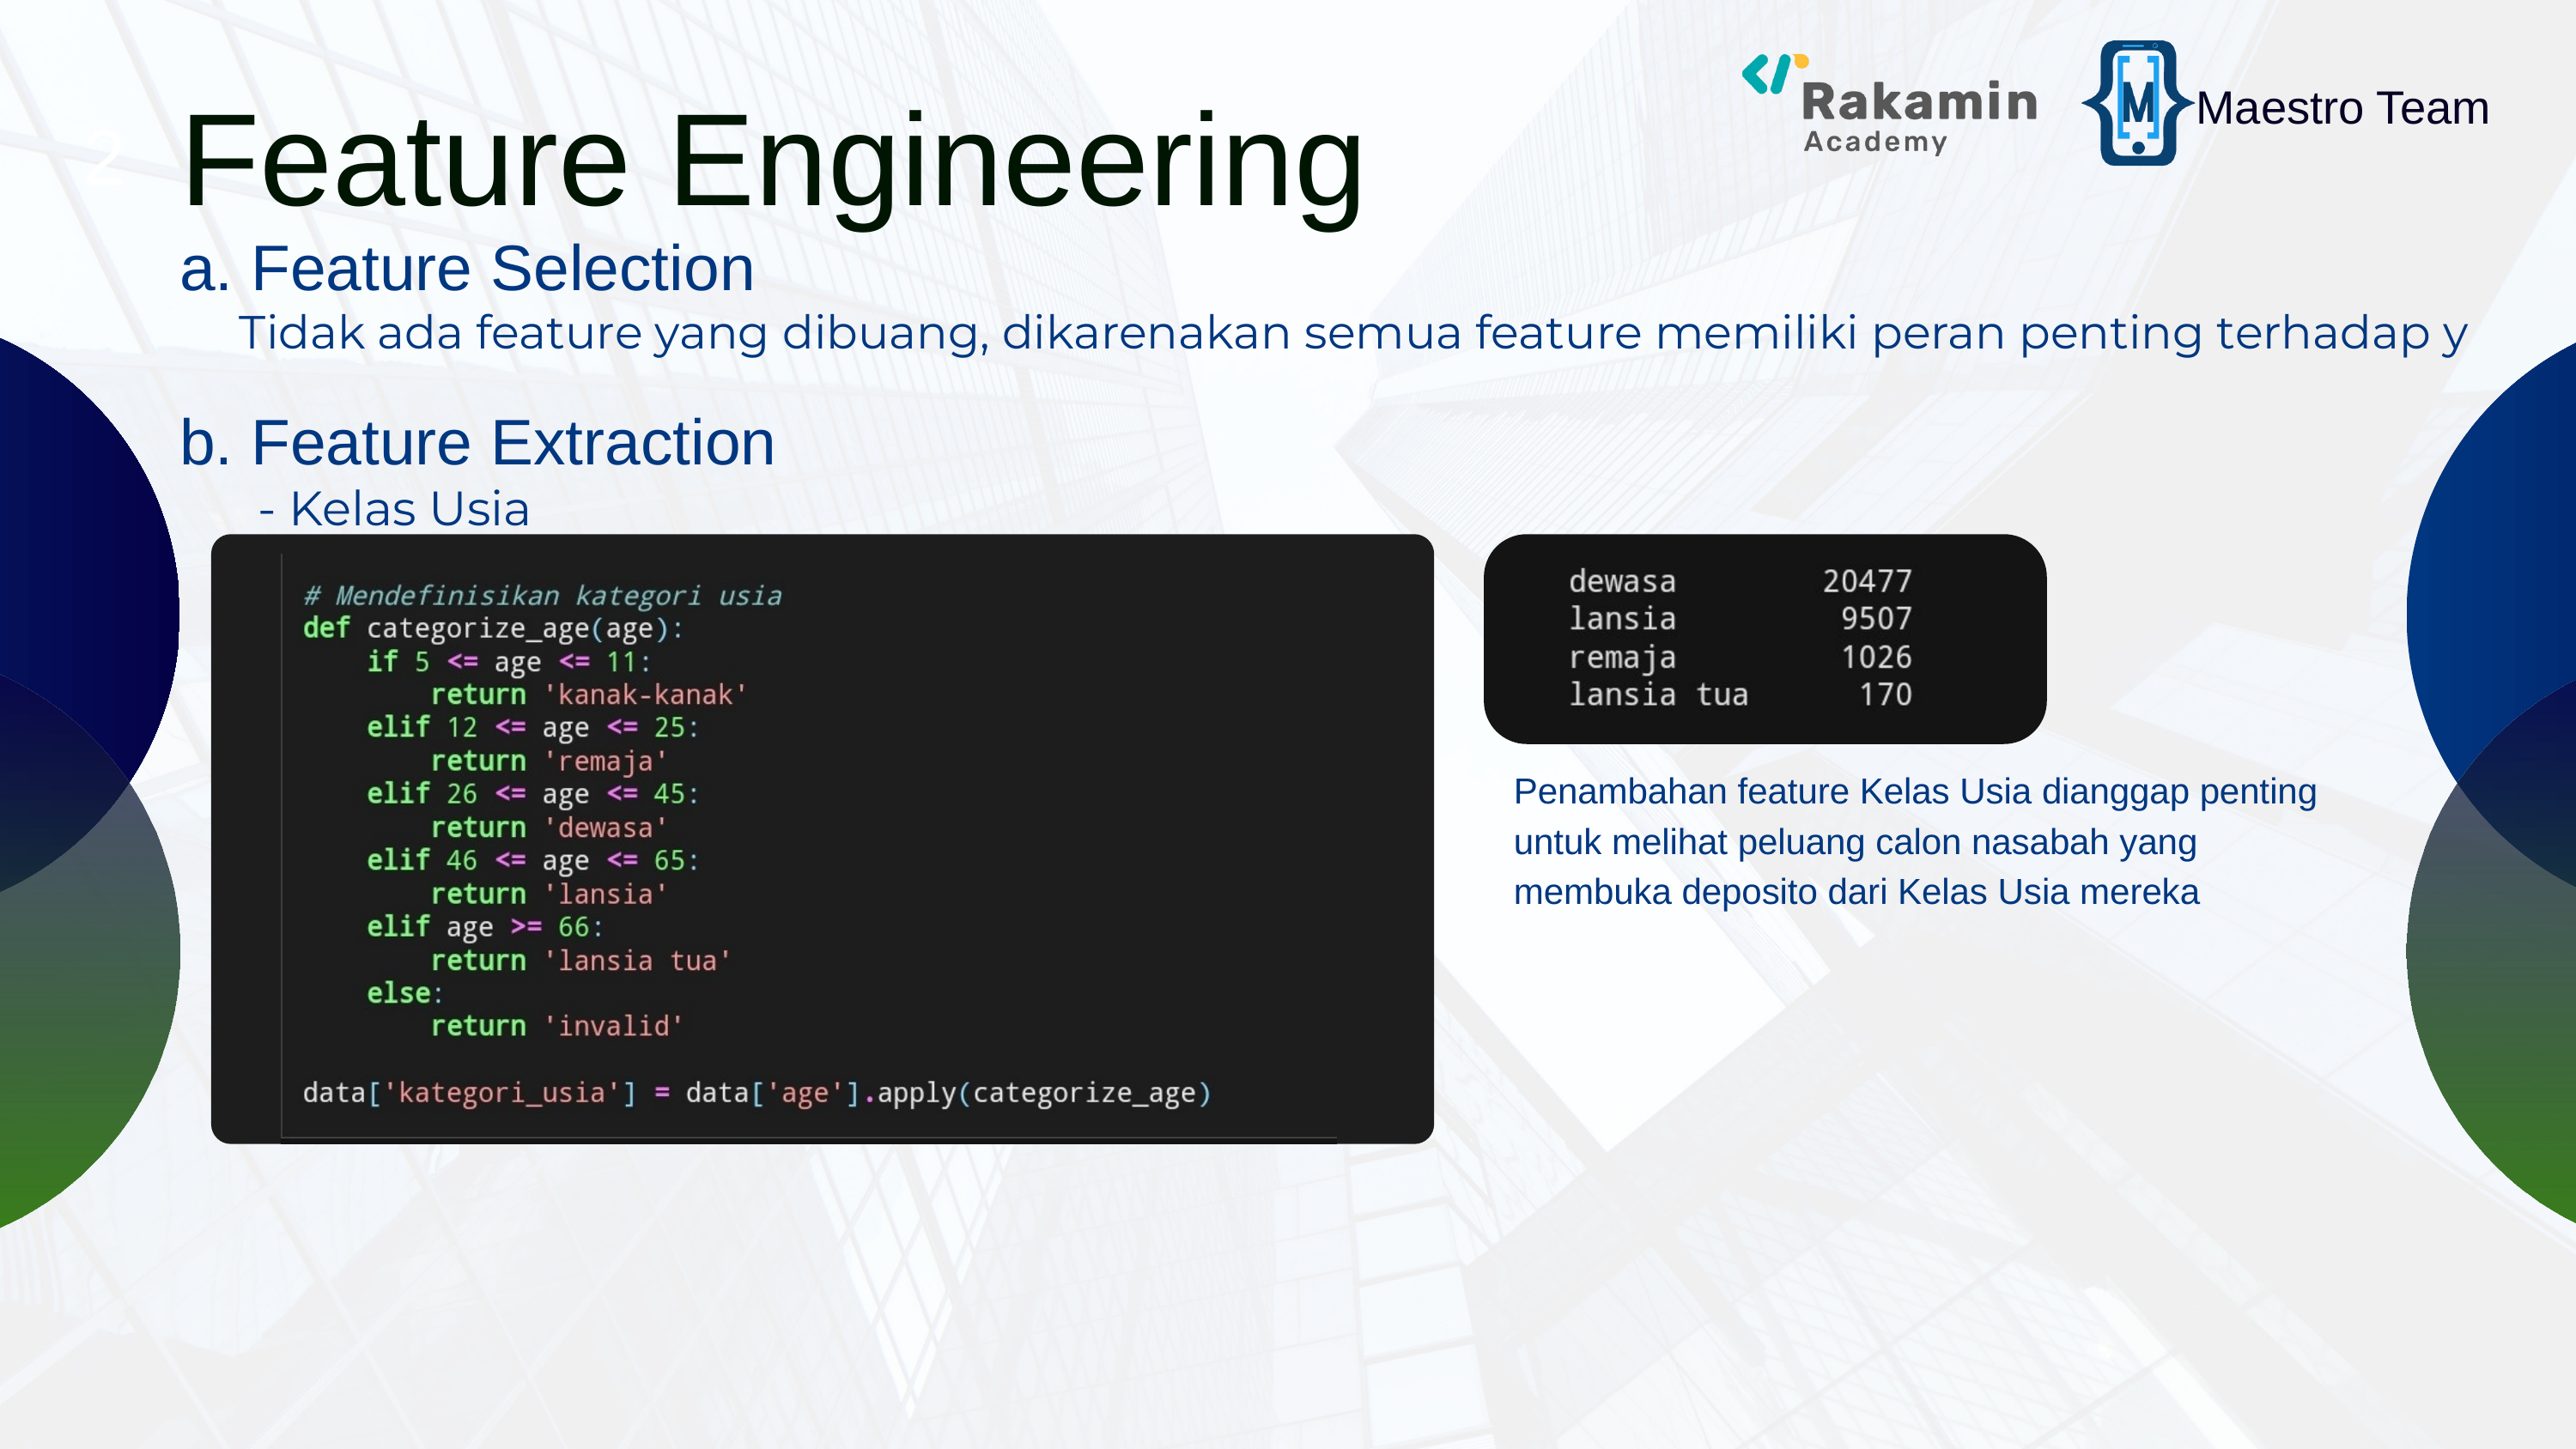

Feature Engineering
Maestro Team
2
a. Feature Selection
Tidak ada feature yang dibuang, dikarenakan semua feature memiliki peran penting terhadap y

b. Feature Extraction
- Kelas Usia

Penambahan feature Kelas Usia dianggap penting untuk melihat peluang calon nasabah yang membuka deposito dari Kelas Usia mereka